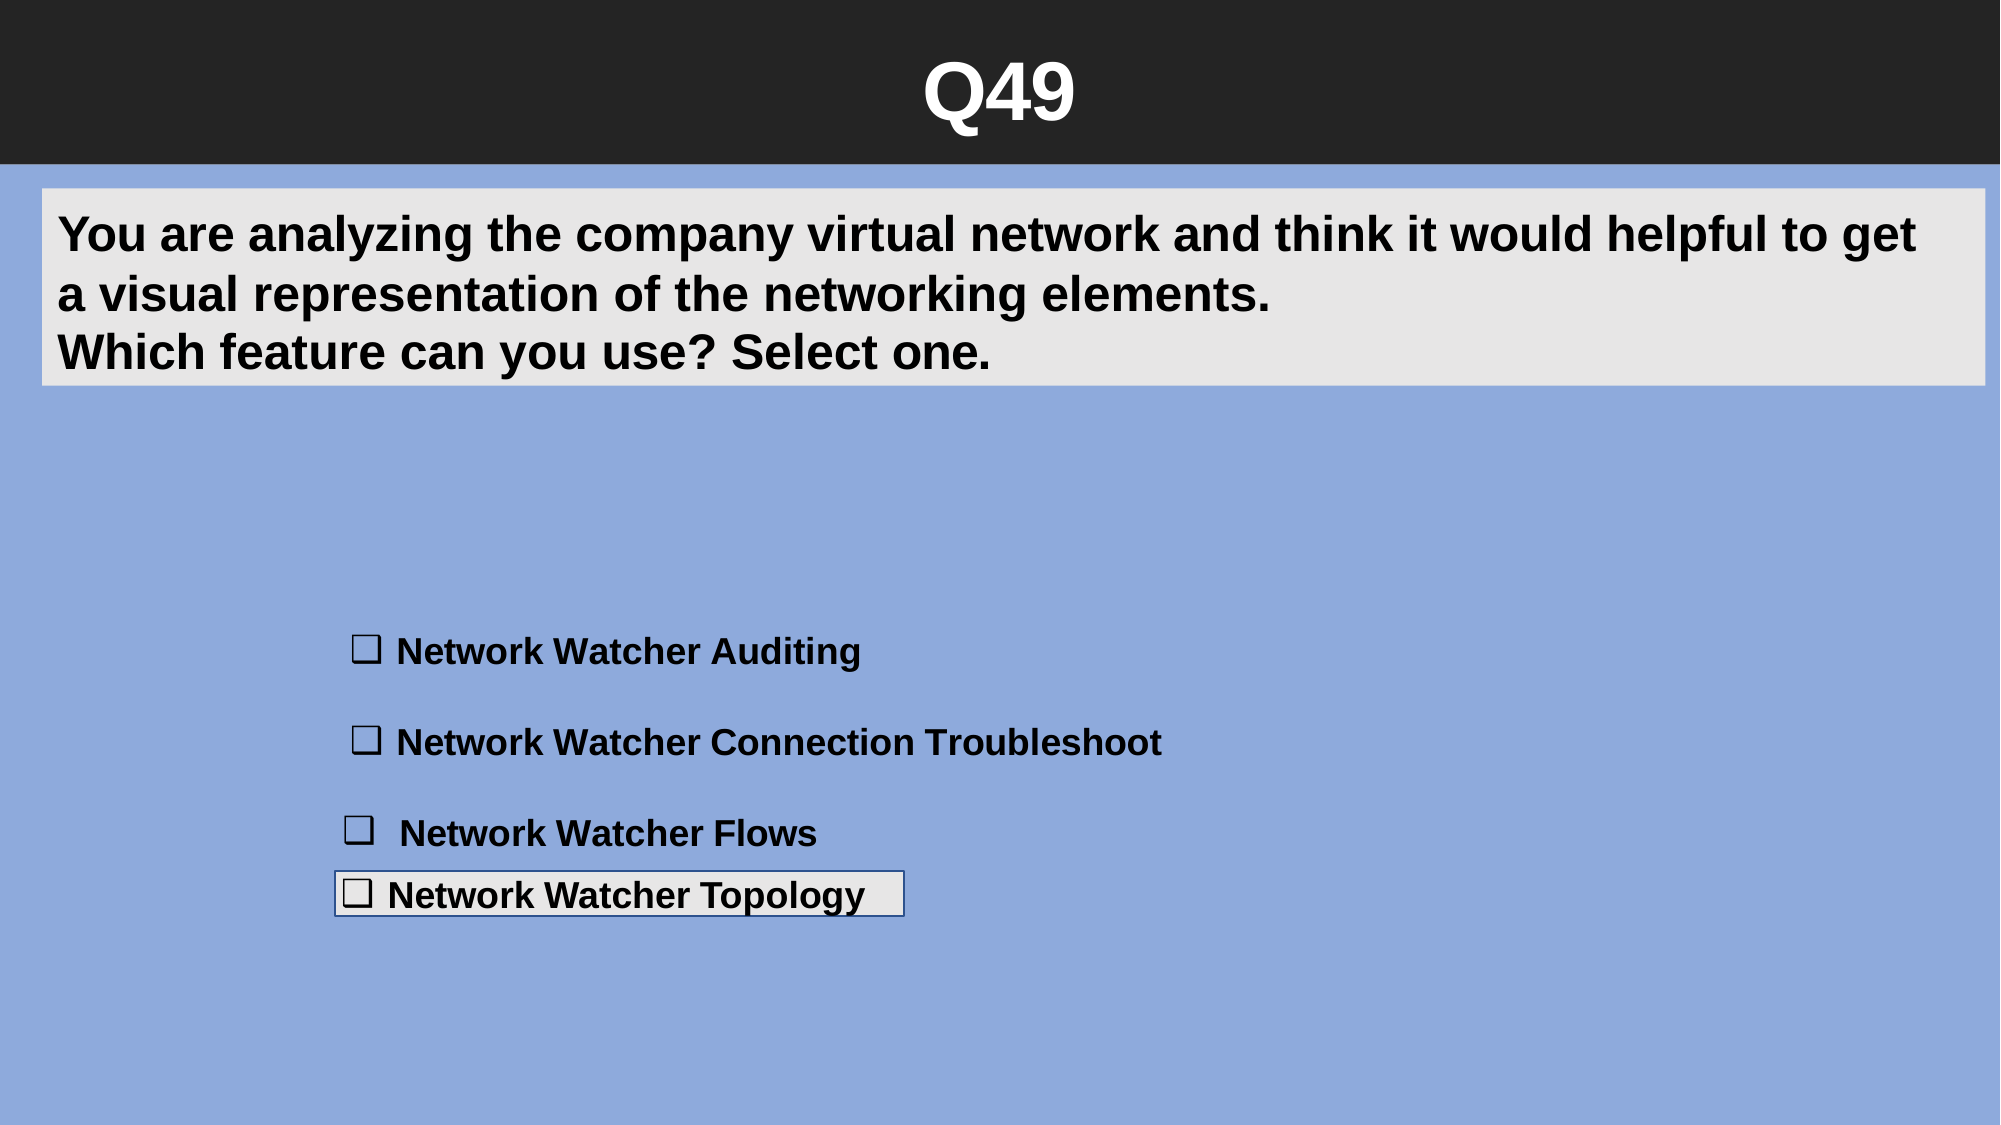

Q49

You are analyzing the company virtual network and think it would helpful to get a visual representation of the networking elements.
Which feature can you use? Select one.
Network Watcher Auditing

Network Watcher Connection Troubleshoot

Network Watcher Flows
Network Watcher Topology